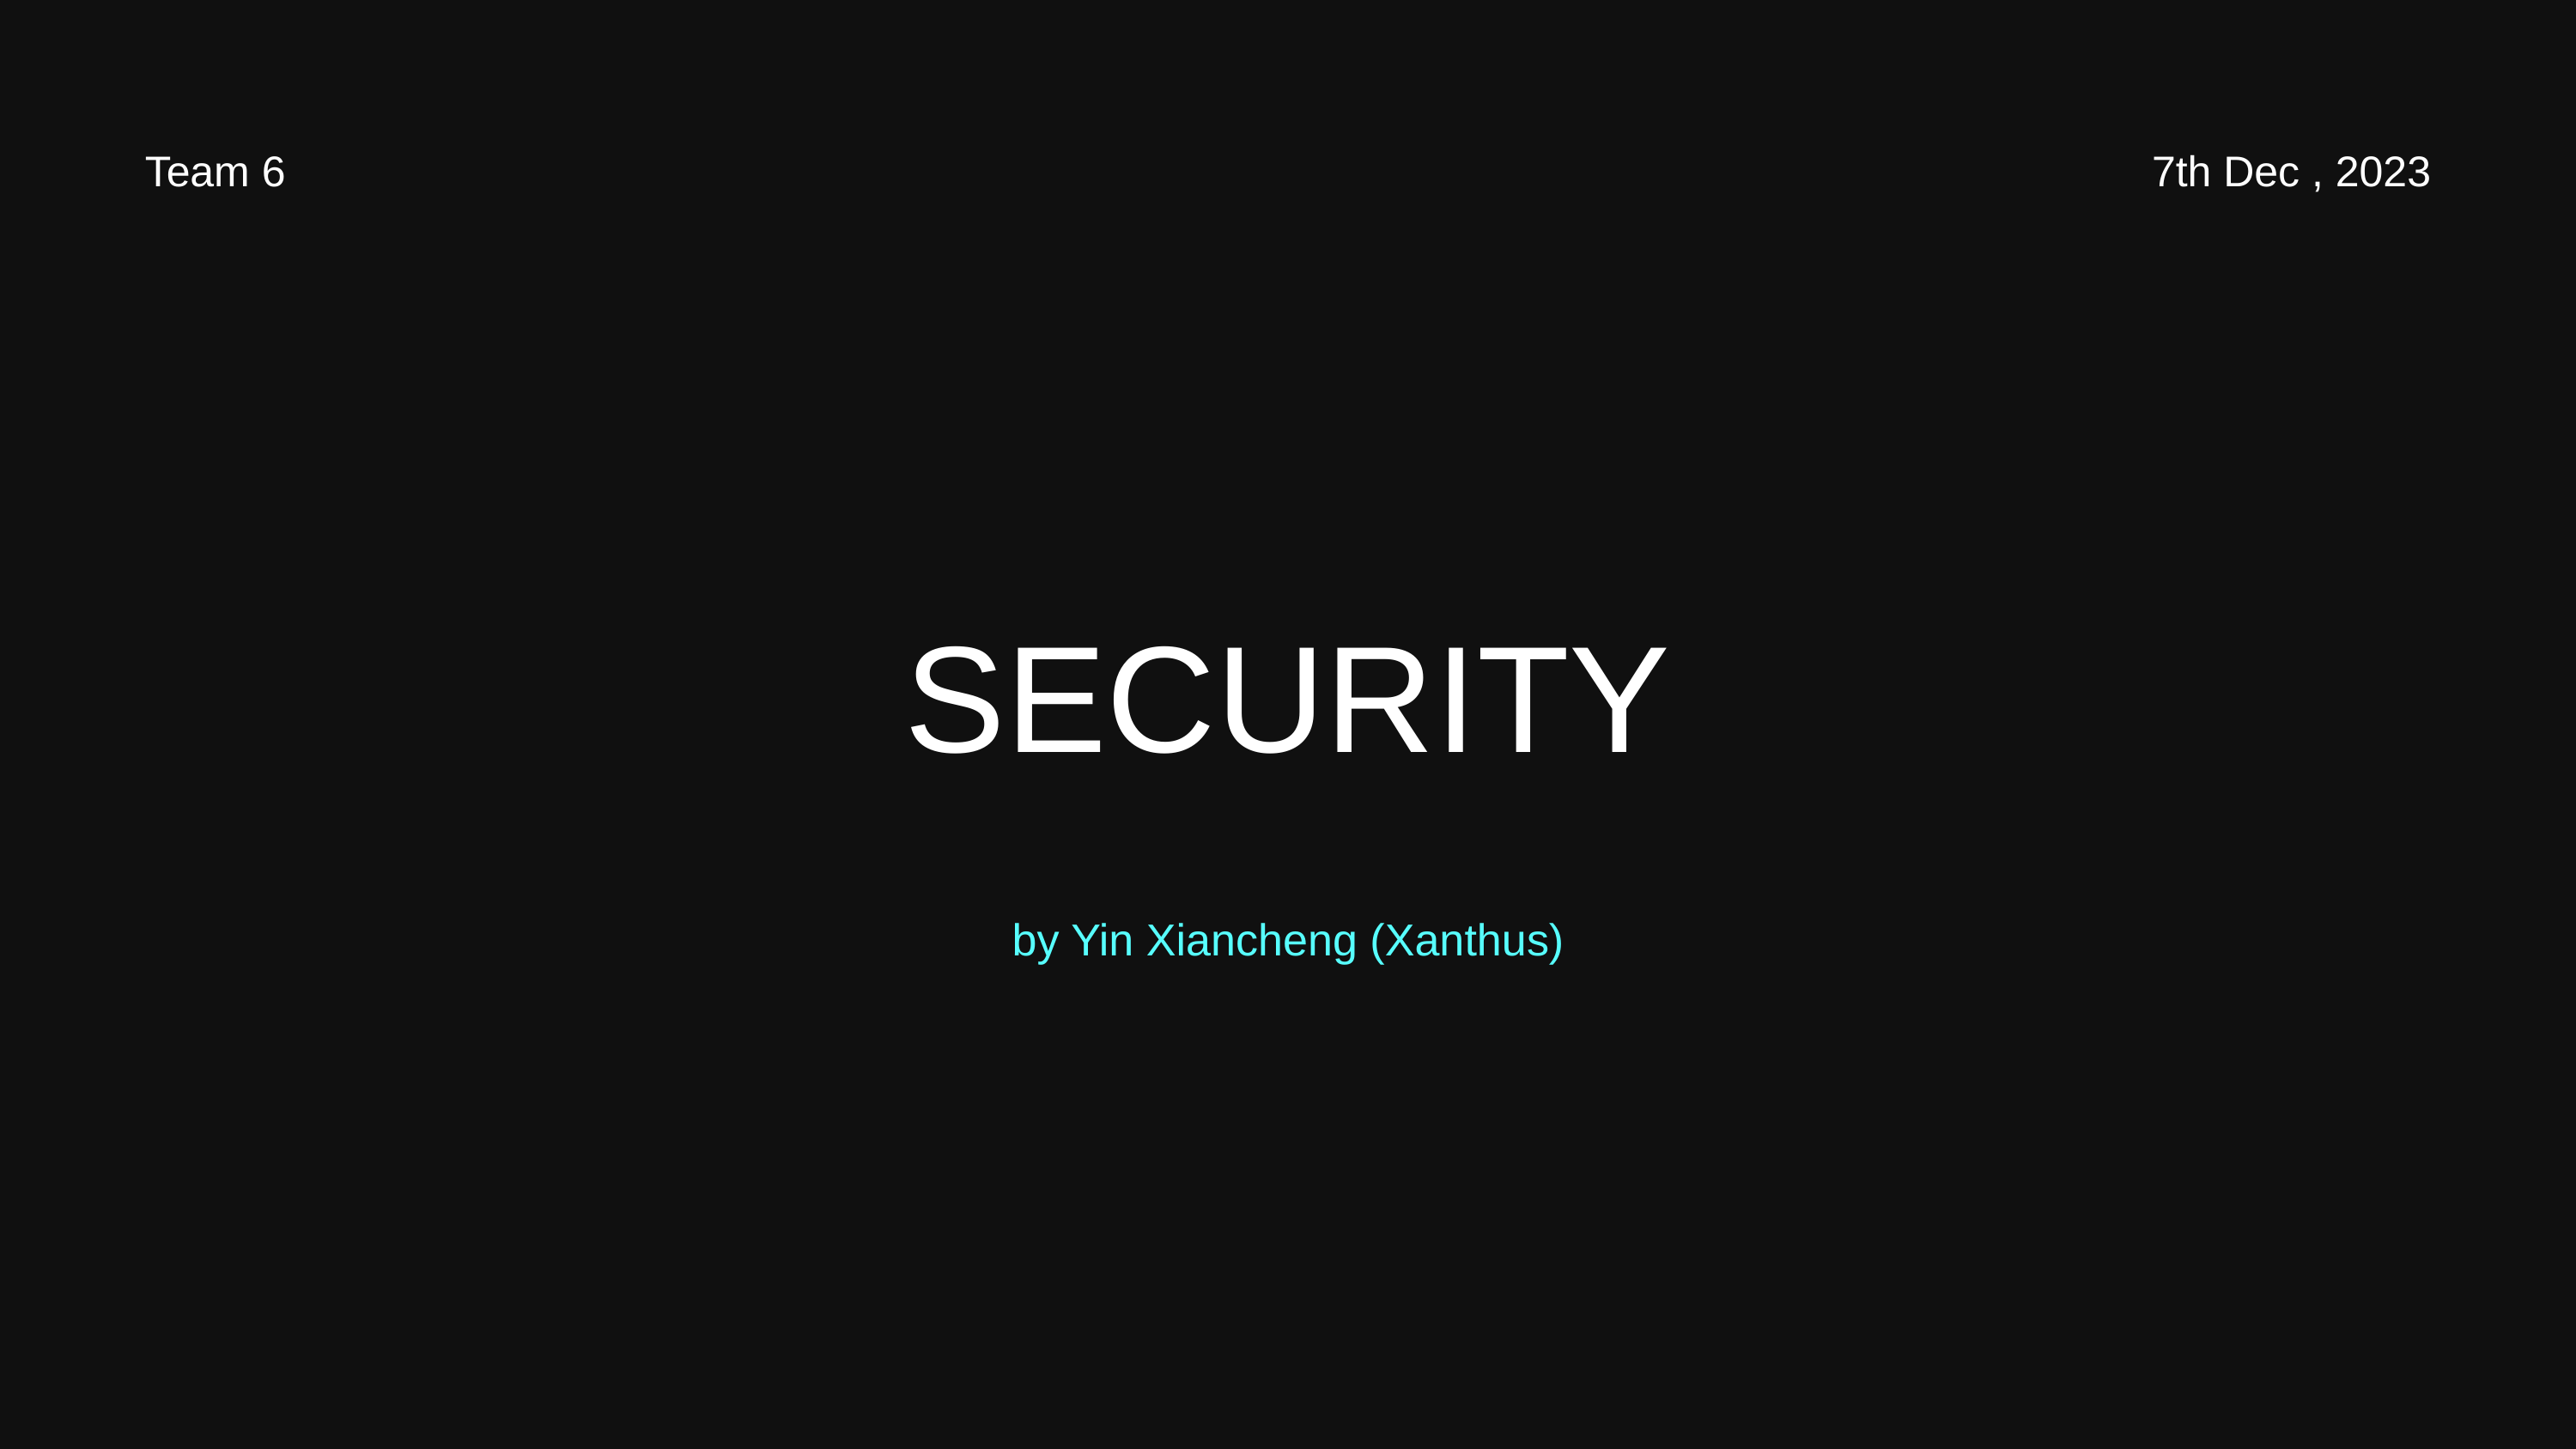

Team 6
7th Dec , 2023
SECURITY
by Yin Xiancheng (Xanthus)